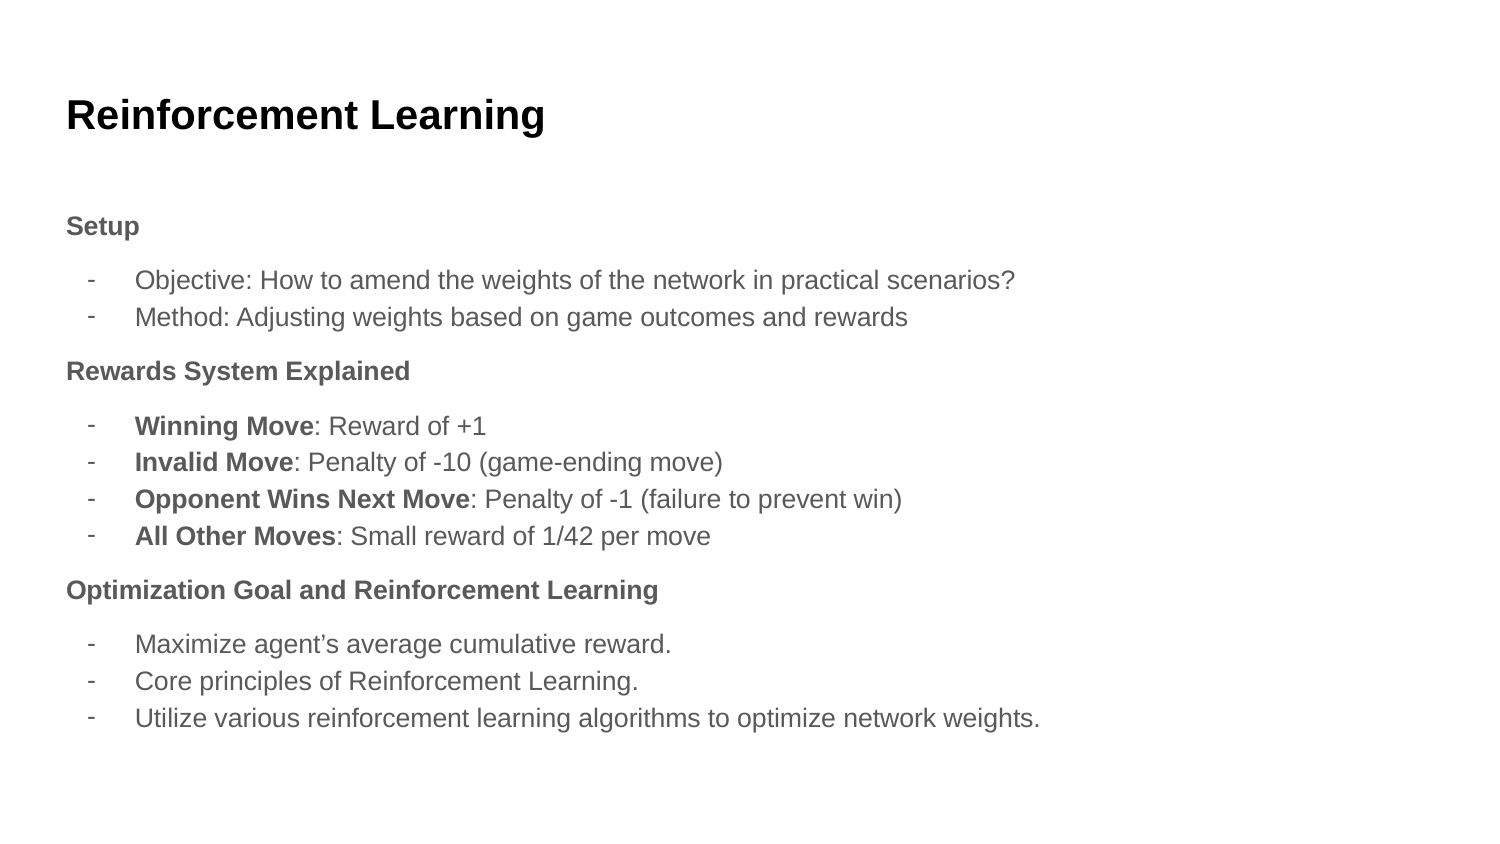

# Reinforcement Learning

Setup
Objective: How to amend the weights of the network in practical scenarios?
Method: Adjusting weights based on game outcomes and rewards
Rewards System Explained
Winning Move: Reward of +1
Invalid Move: Penalty of -10 (game-ending move)
Opponent Wins Next Move: Penalty of -1 (failure to prevent win)
All Other Moves: Small reward of 1/42 per move
Optimization Goal and Reinforcement Learning
Maximize agent’s average cumulative reward.
Core principles of Reinforcement Learning.
Utilize various reinforcement learning algorithms to optimize network weights.